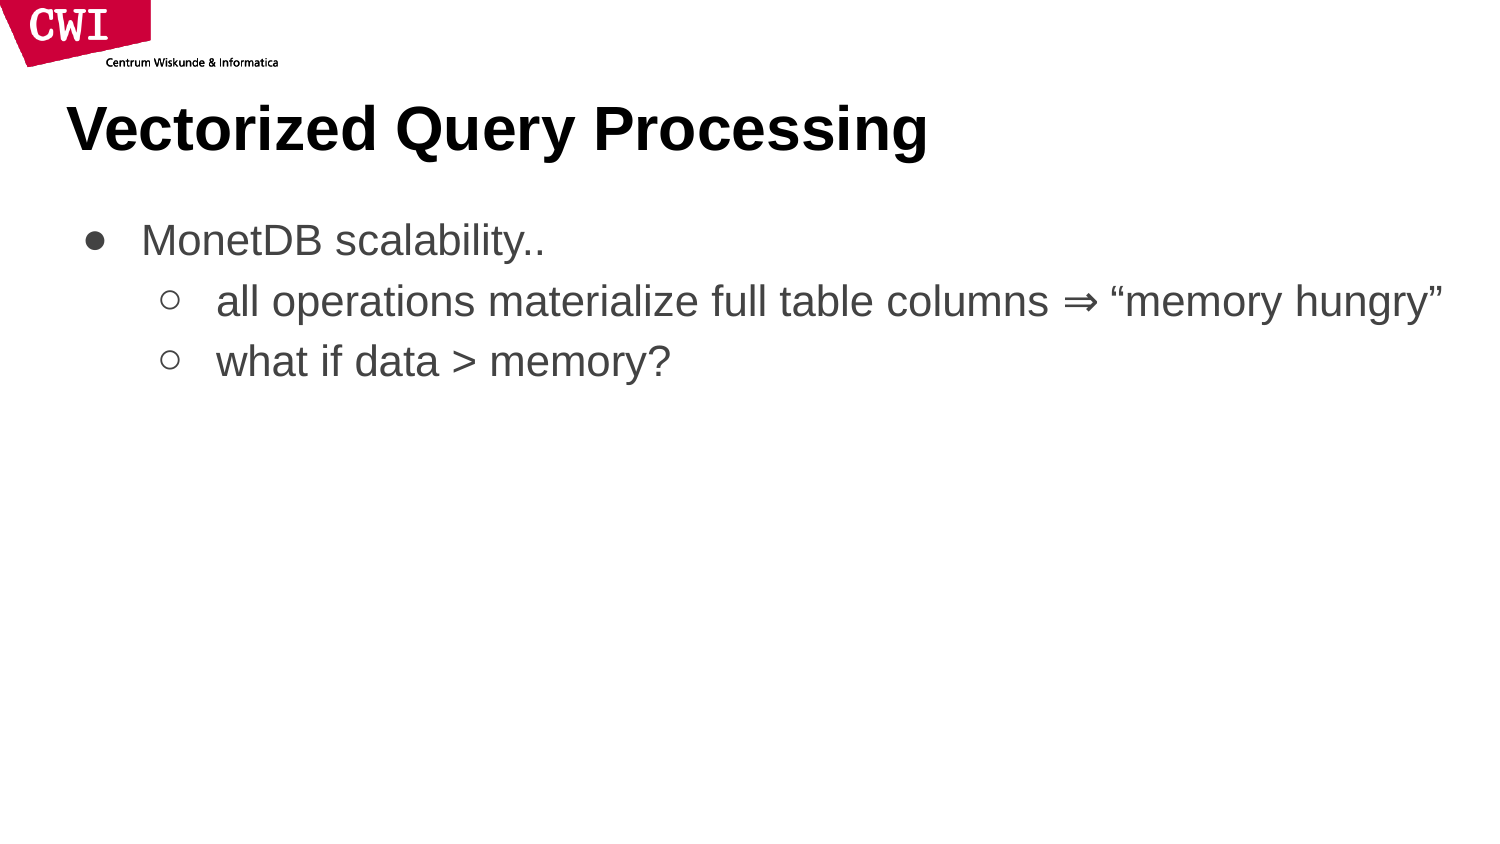

# Vectorized Query Processing
MonetDB scalability..
all operations materialize full table columns ⇒ “memory hungry”
what if data > memory?